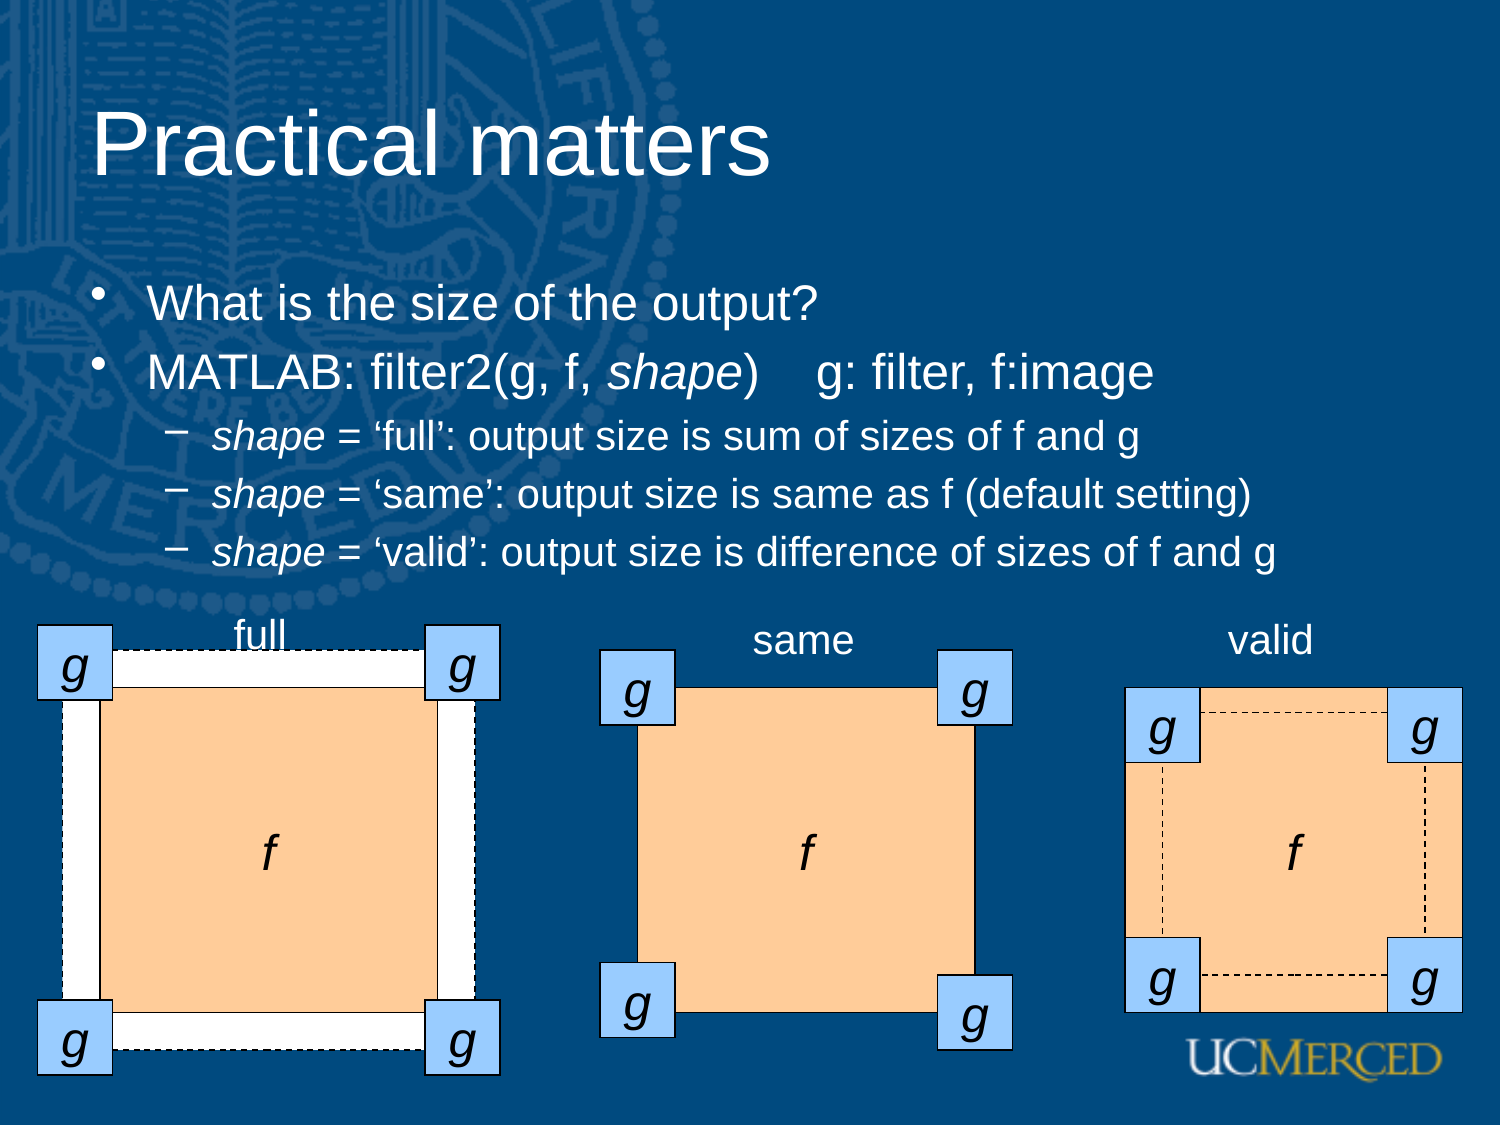

# Practical matters
What is the size of the output?
MATLAB: filter2(g, f, shape)    g: filter, f:image
shape = ‘full’: output size is sum of sizes of f and g
shape = ‘same’: output size is same as f (default setting)
shape = ‘valid’: output size is difference of sizes of f and g
full
same
valid
g
g

g
g
f
f
f
g
g

g
g
g
g
g
g